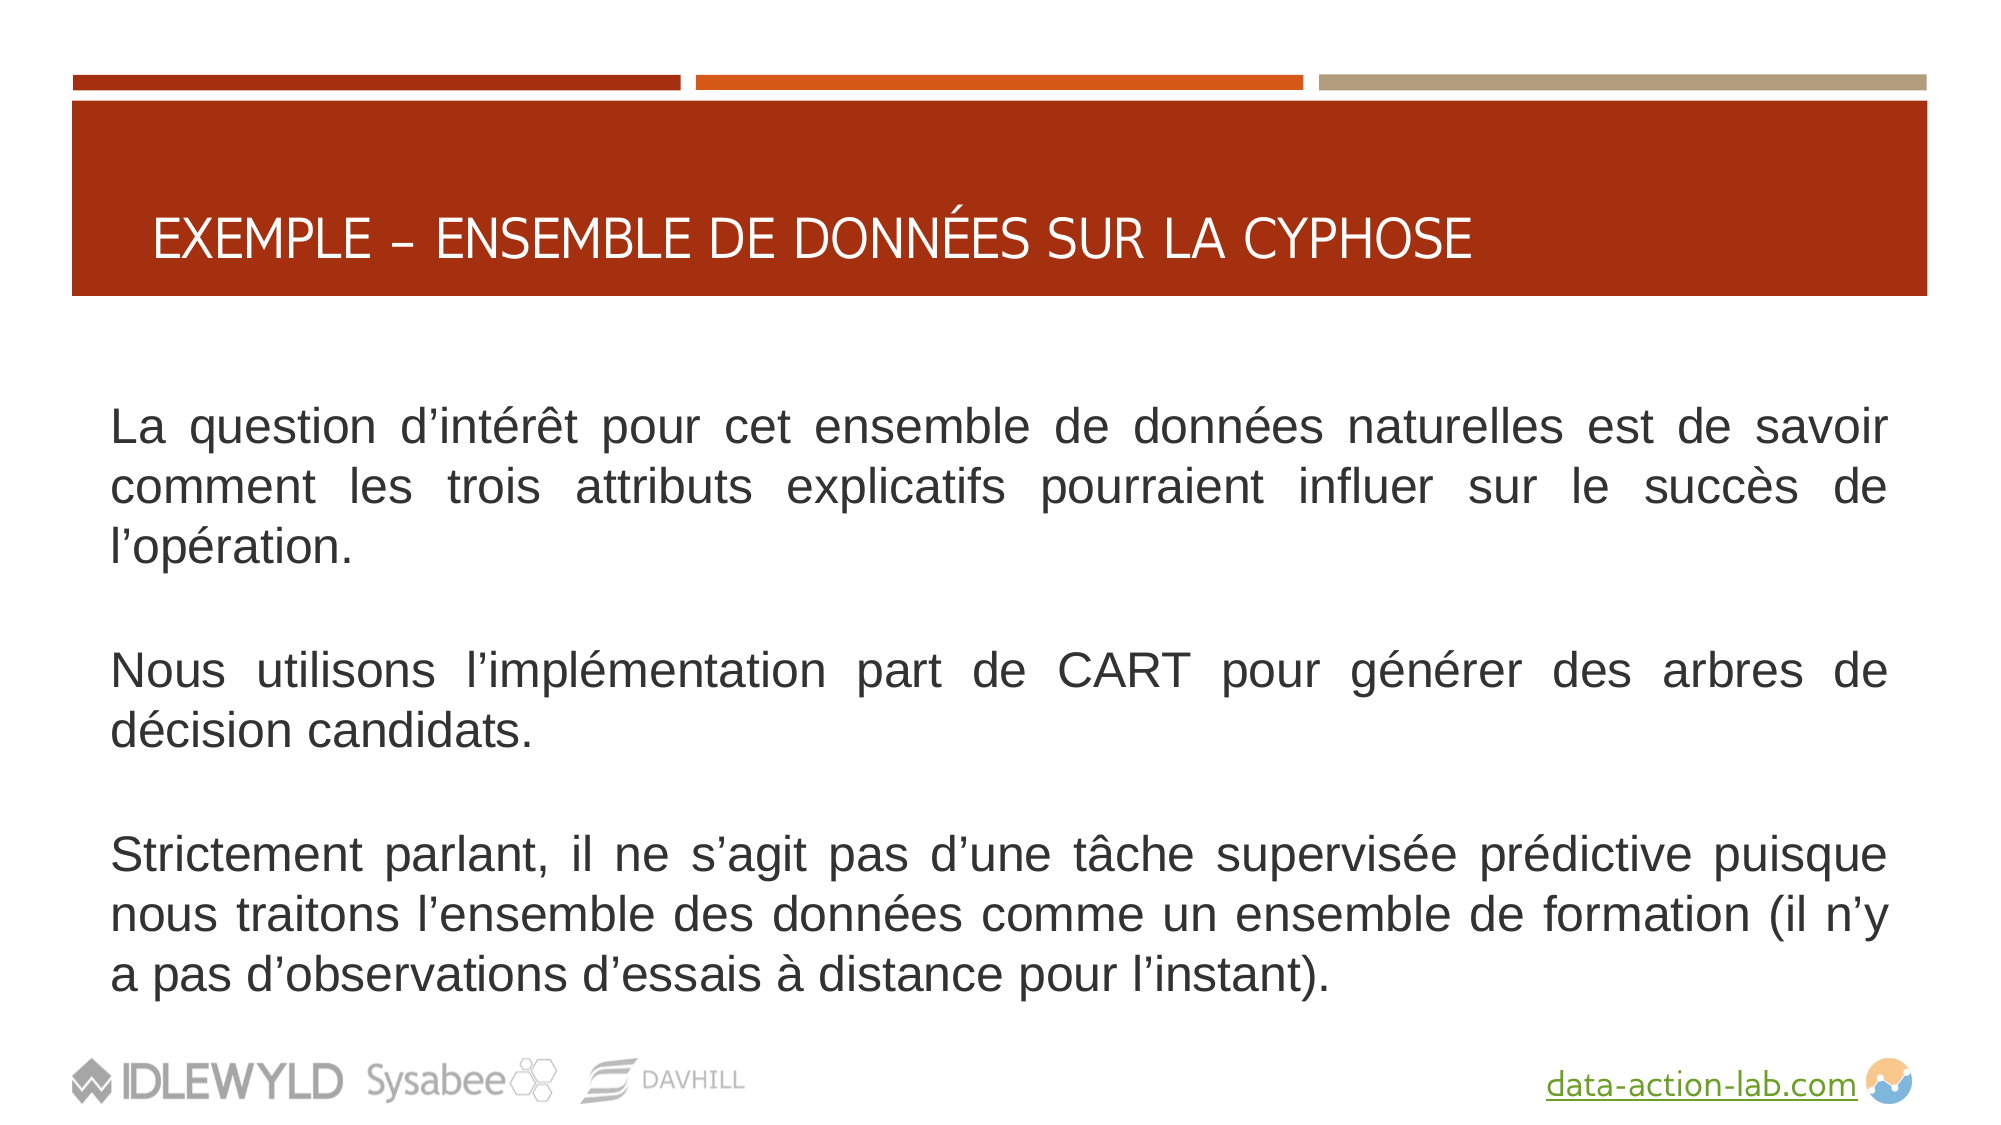

# EXEMPLE – ENSEMBLE DE DONNÉES SUR LA CYPHOSE
La question d’intérêt pour cet ensemble de données naturelles est de savoir comment les trois attributs explicatifs pourraient influer sur le succès de l’opération.

Nous utilisons l’implémentation part de CART pour générer des arbres de décision candidats.

Strictement parlant, il ne s’agit pas d’une tâche supervisée prédictive puisque nous traitons l’ensemble des données comme un ensemble de formation (il n’y a pas d’observations d’essais à distance pour l’instant).